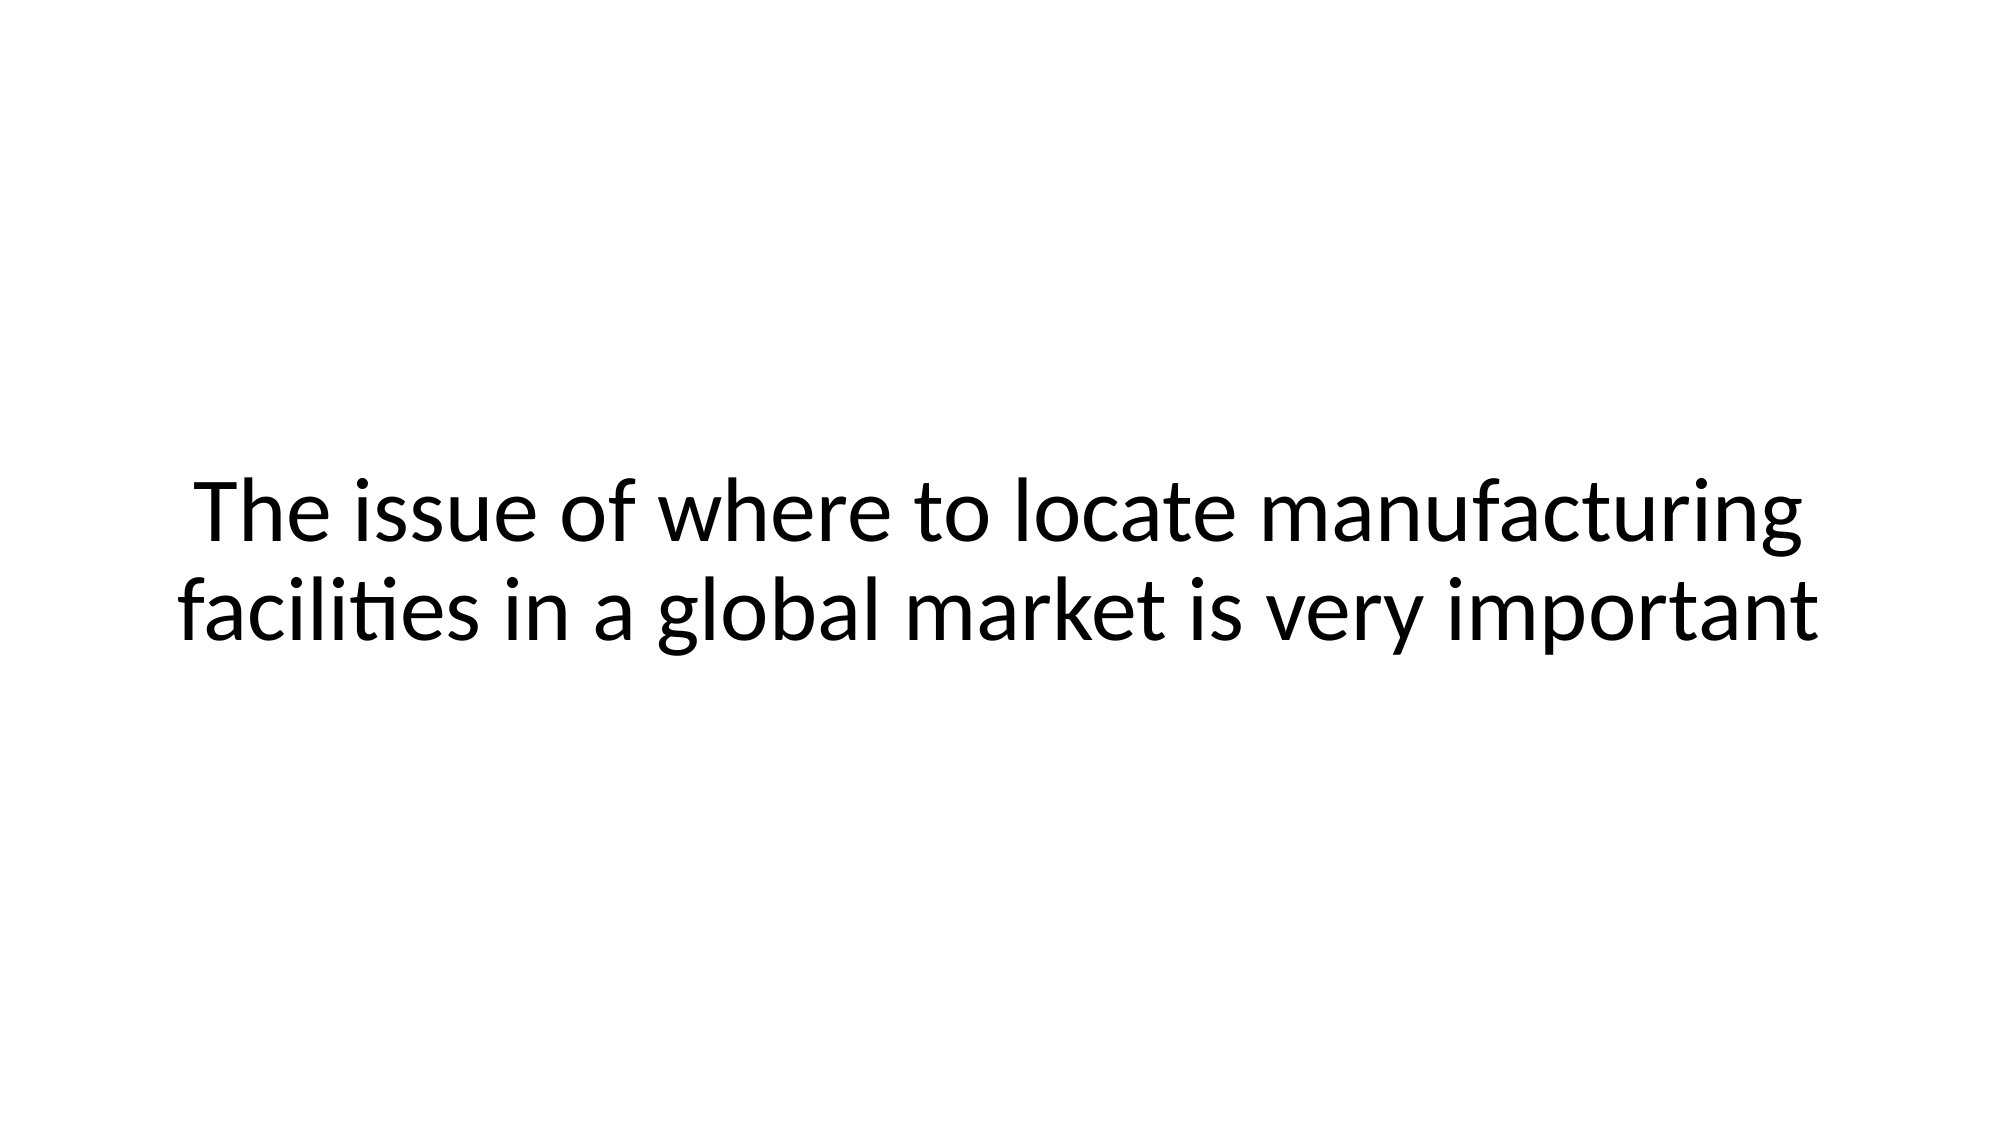

The issue of where to locate manufacturing facilities in a global market is very important